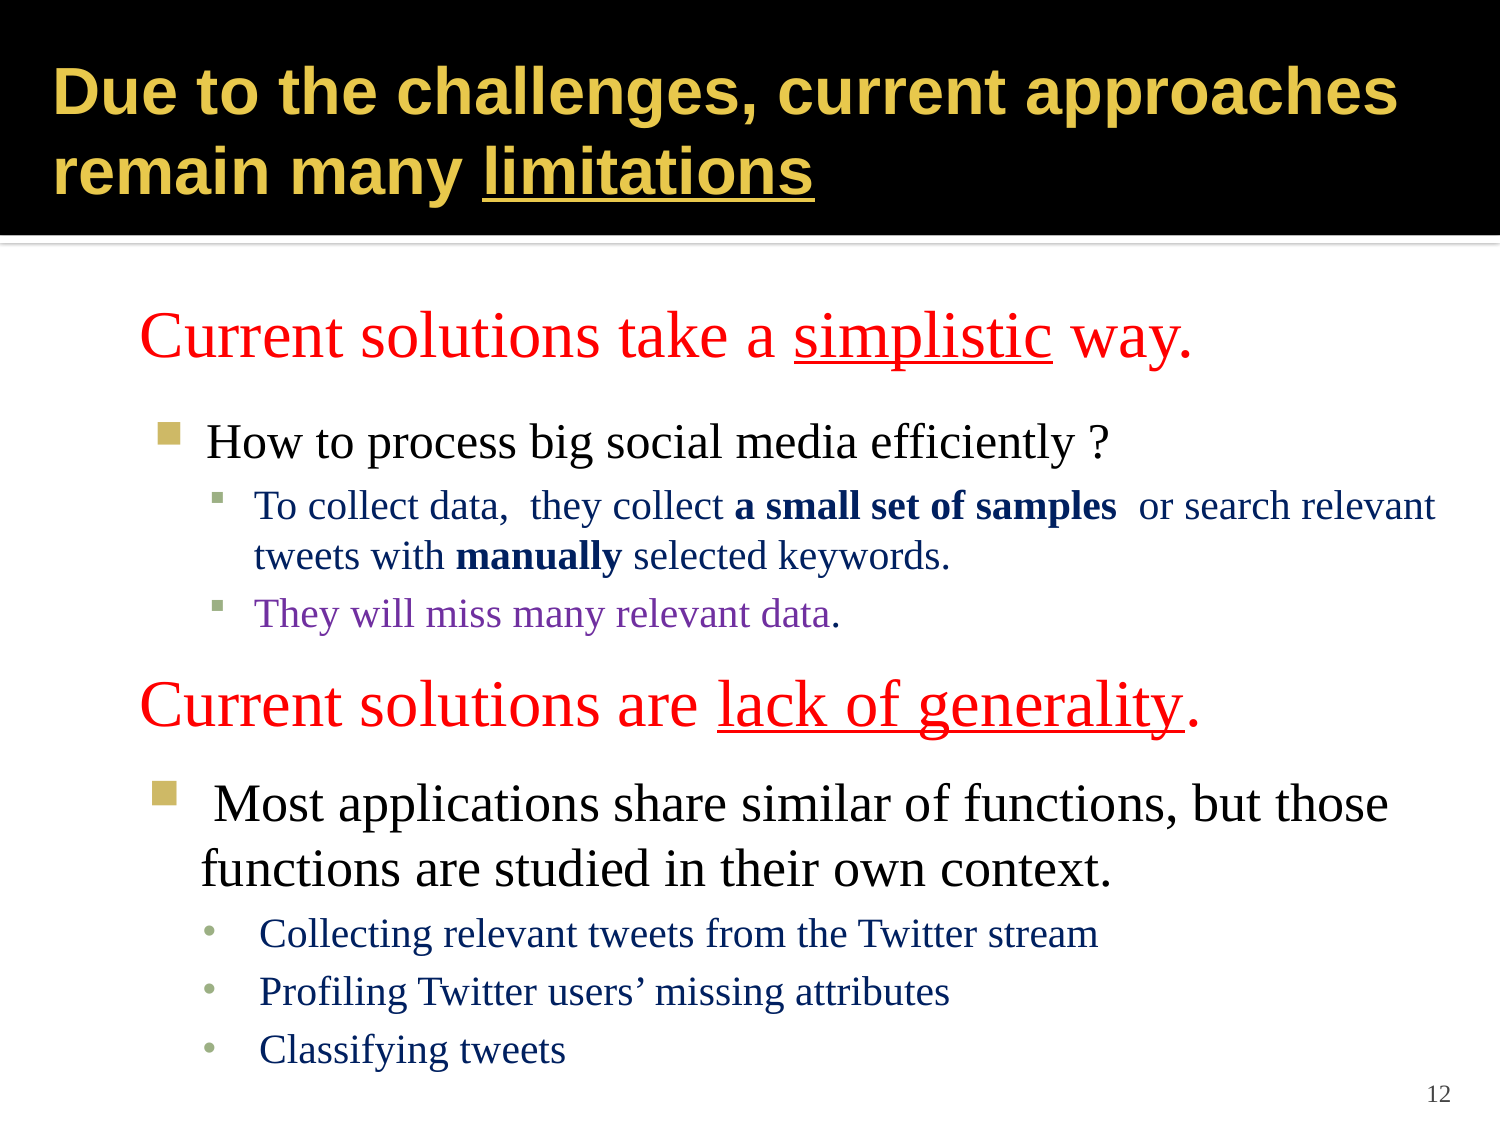

# Due to the challenges, current approaches remain many limitations
Current solutions take a simplistic way.
How to process big social media efficiently ?
To collect data,  they collect a small set of samples  or search relevant tweets with manually selected keywords.
They will miss many relevant data.

Current solutions are lack of generality.
 Most applications share similar of functions, but those functions are studied in their own context.
Collecting relevant tweets from the Twitter stream
Profiling Twitter users’ missing attributes
Classifying tweets
12